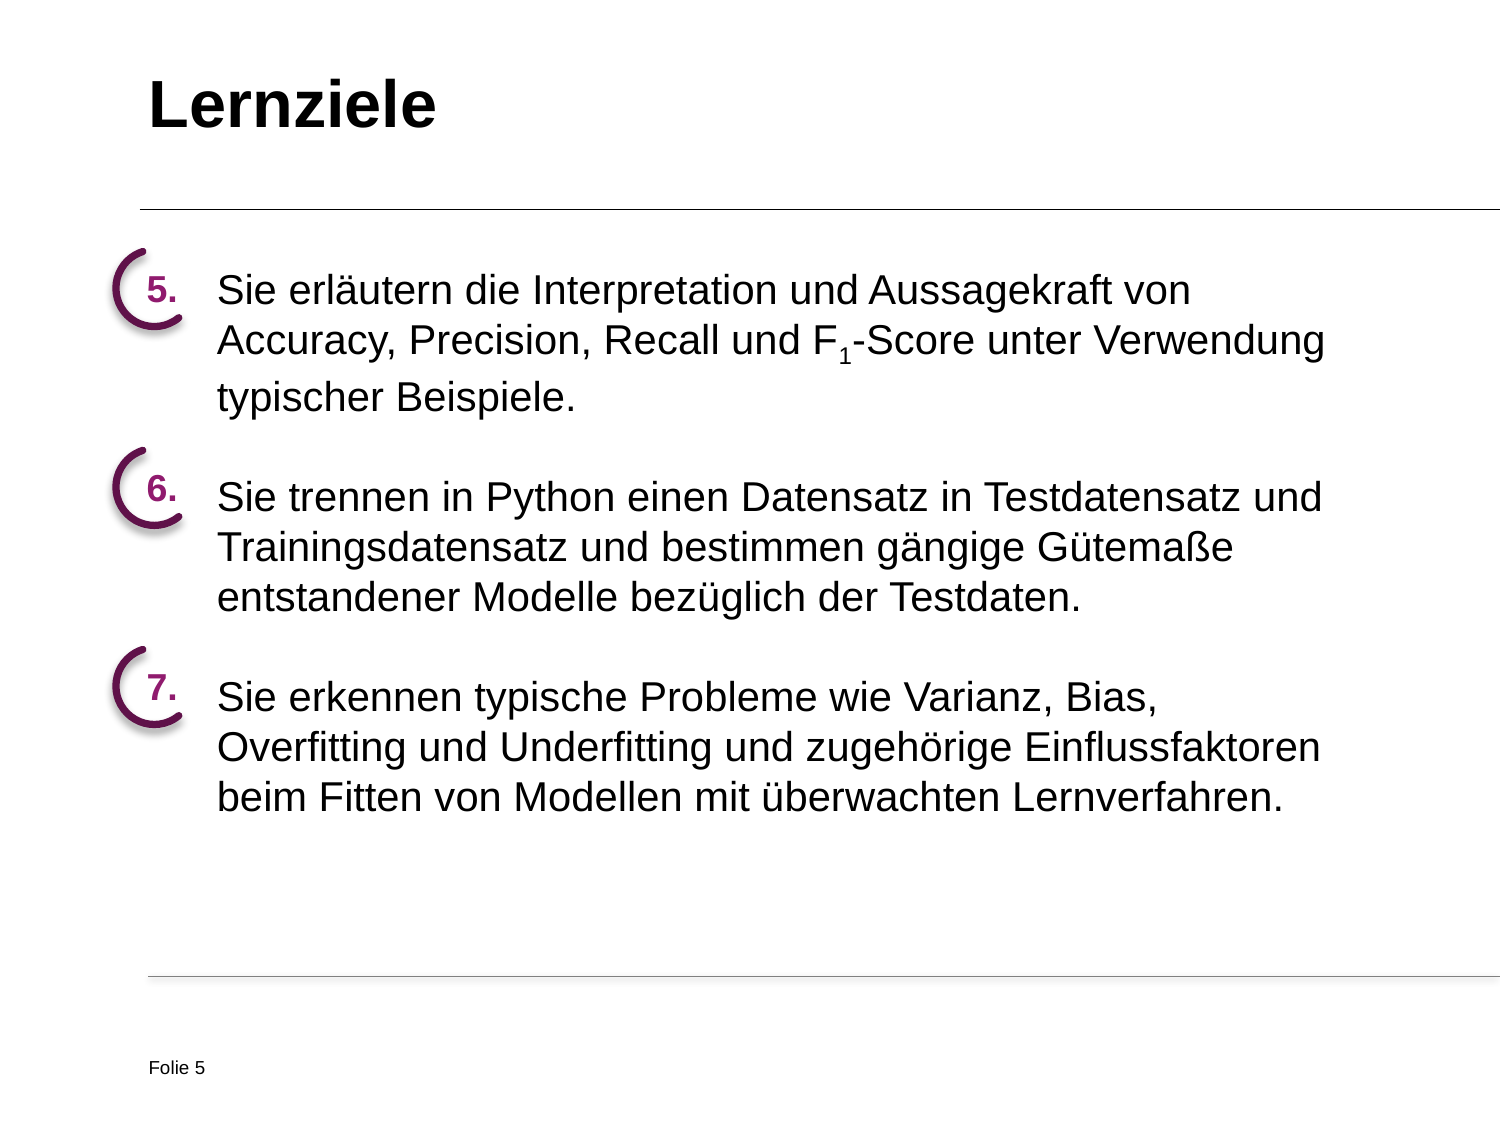

Lernziele

5.
Sie erläutern die Interpretation und Aussagekraft von Accuracy, Precision, Recall und F1-Score unter Verwendung typischer Beispiele.

Sie trennen in Python einen Datensatz in Testdatensatz und Trainingsdatensatz und bestimmen gängige Gütemaße entstandener Modelle bezüglich der Testdaten.

Sie erkennen typische Probleme wie Varianz, Bias, Overfitting und Underfitting und zugehörige Einflussfaktoren beim Fitten von Modellen mit überwachten Lernverfahren.

6.

7.
Folie 5